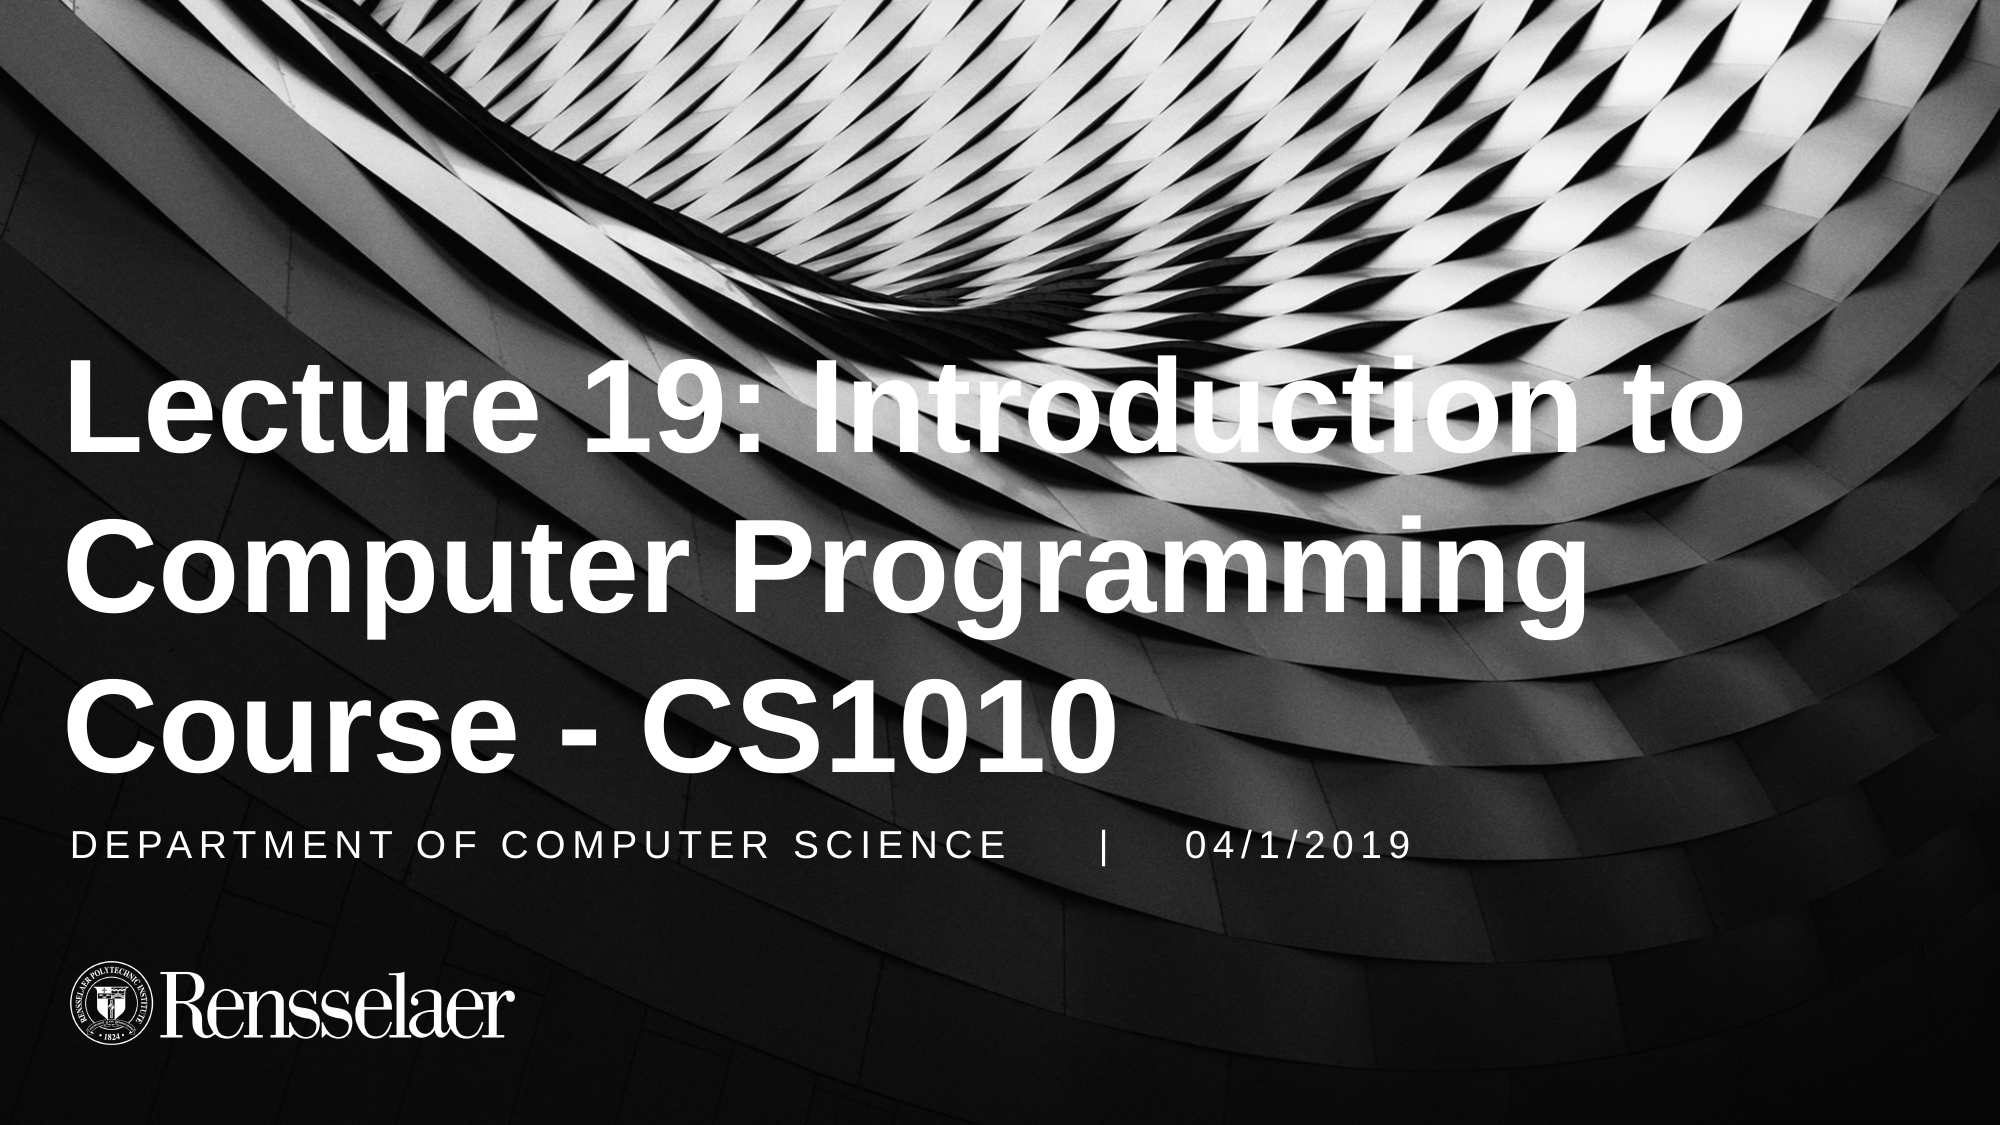

# Lecture 19: Introduction to Computer Programming Course - CS1010
DEPARTMENT OF COMPUTER SCIENCE     |    04/1/2019